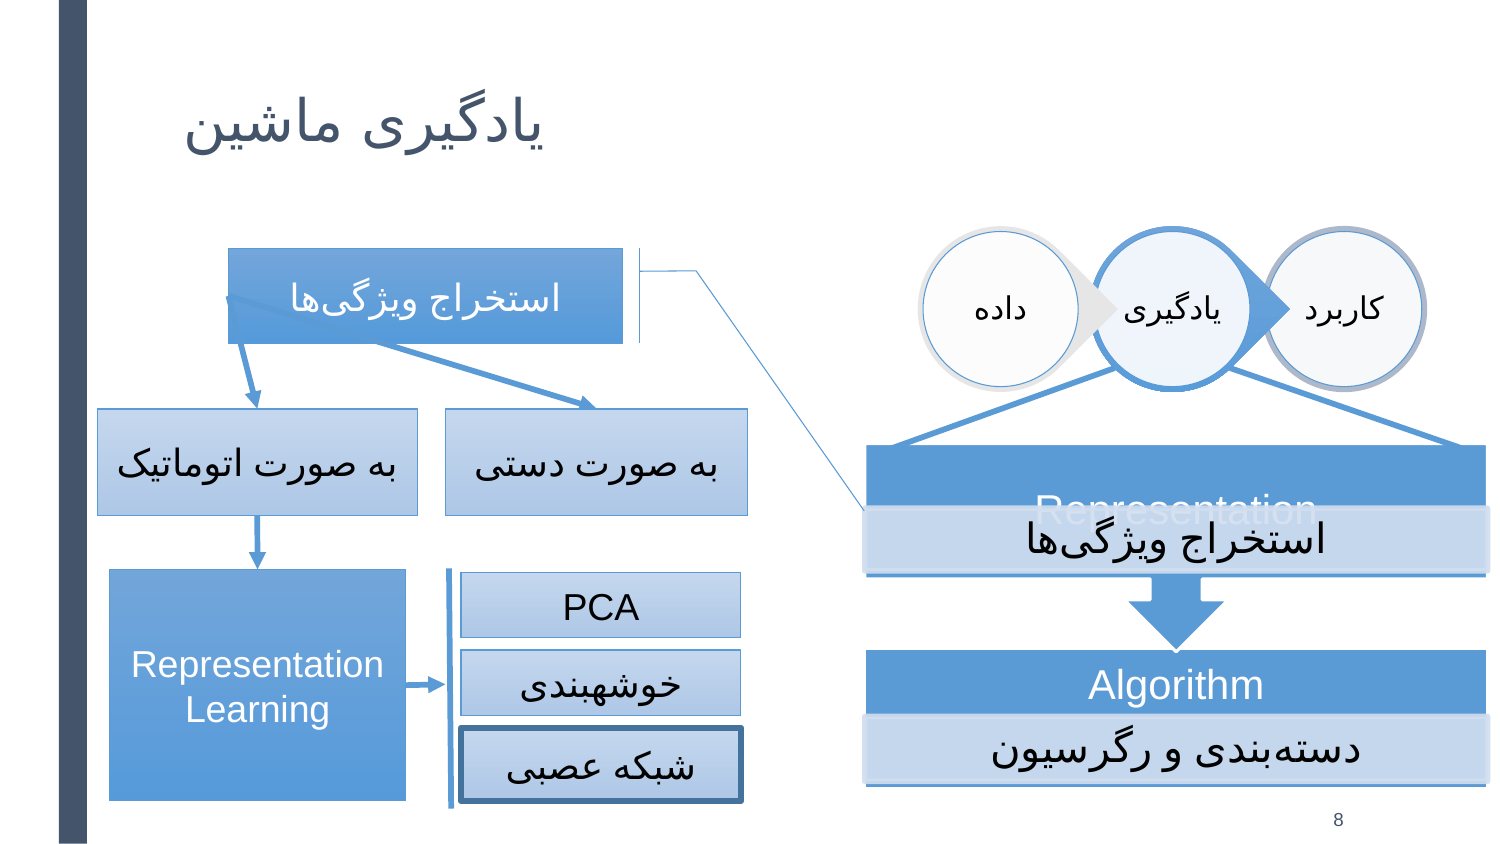

# یادگیری ماشین
کاربرد
یادگیری
داده
استخراج ویژگی‌ها
به صورت اتوماتیک
به صورت دستی
Algorithm
دسته‌بندی و رگرسیون
Representation
استخراج ویژگی‌ها
Representation Learning
PCA
خوشه‎بندی
شبکه عصبی

8